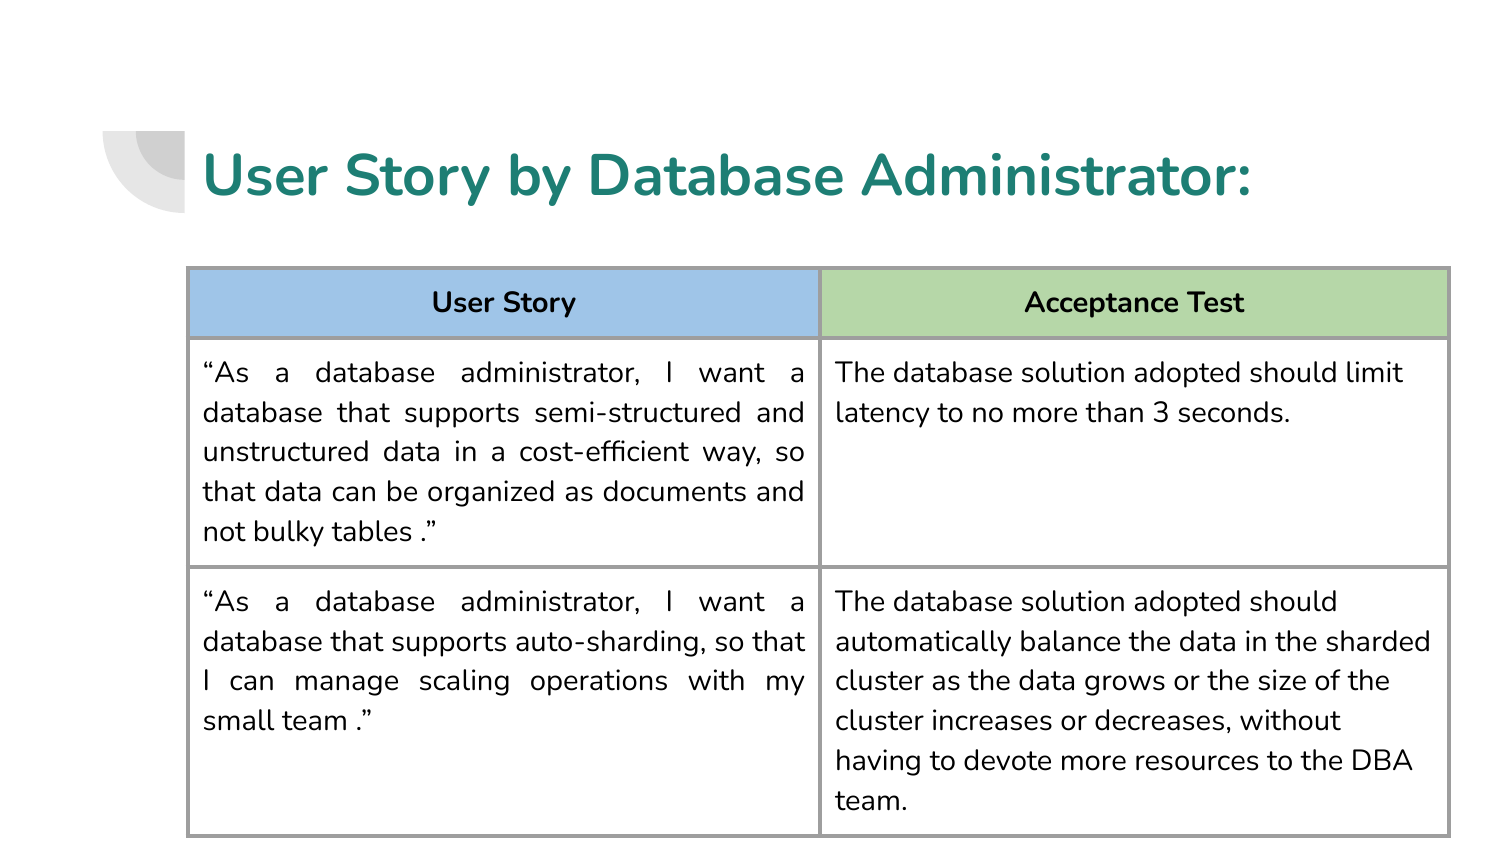

User Story by Database Administrator:
| User Story | Acceptance Test |
| --- | --- |
| “As a database administrator, I want a database that supports semi-structured and unstructured data in a cost-efficient way, so that data can be organized as documents and not bulky tables .” | The database solution adopted should limit latency to no more than 3 seconds. |
| “As a database administrator, I want a database that supports auto-sharding, so that I can manage scaling operations with my small team .” | The database solution adopted should automatically balance the data in the sharded cluster as the data grows or the size of the cluster increases or decreases, without having to devote more resources to the DBA team. |